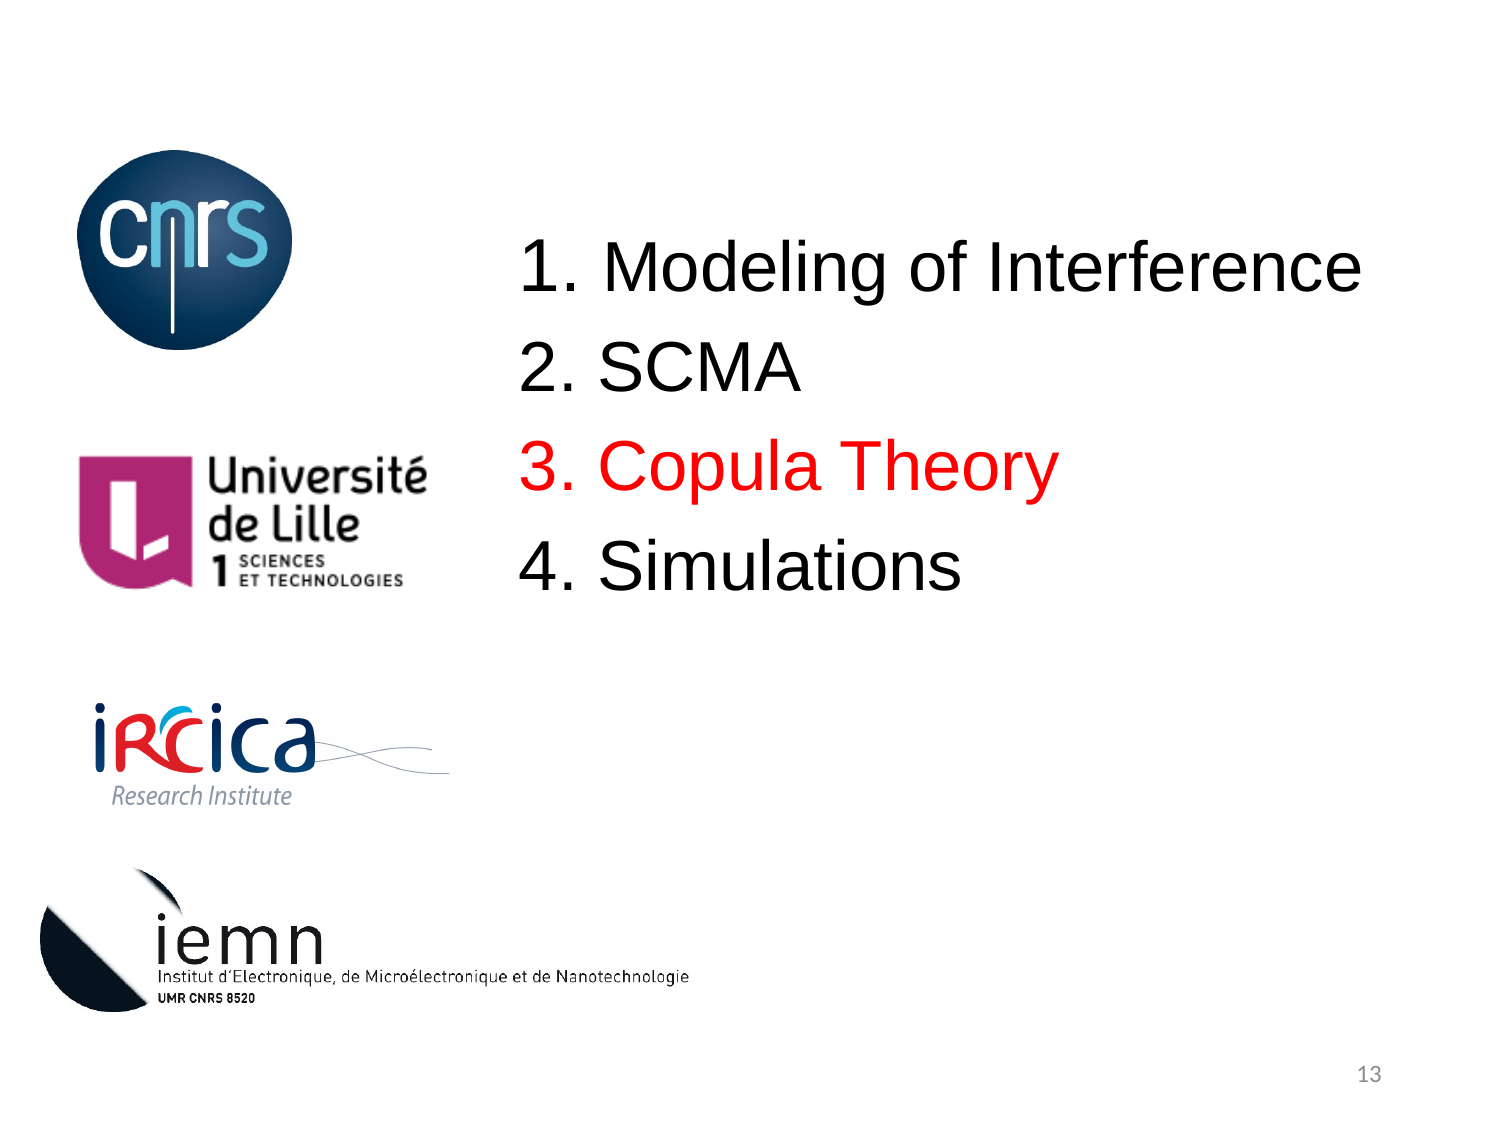

Modeling of Interference
 SCMA
 Copula Theory
 Simulations
13